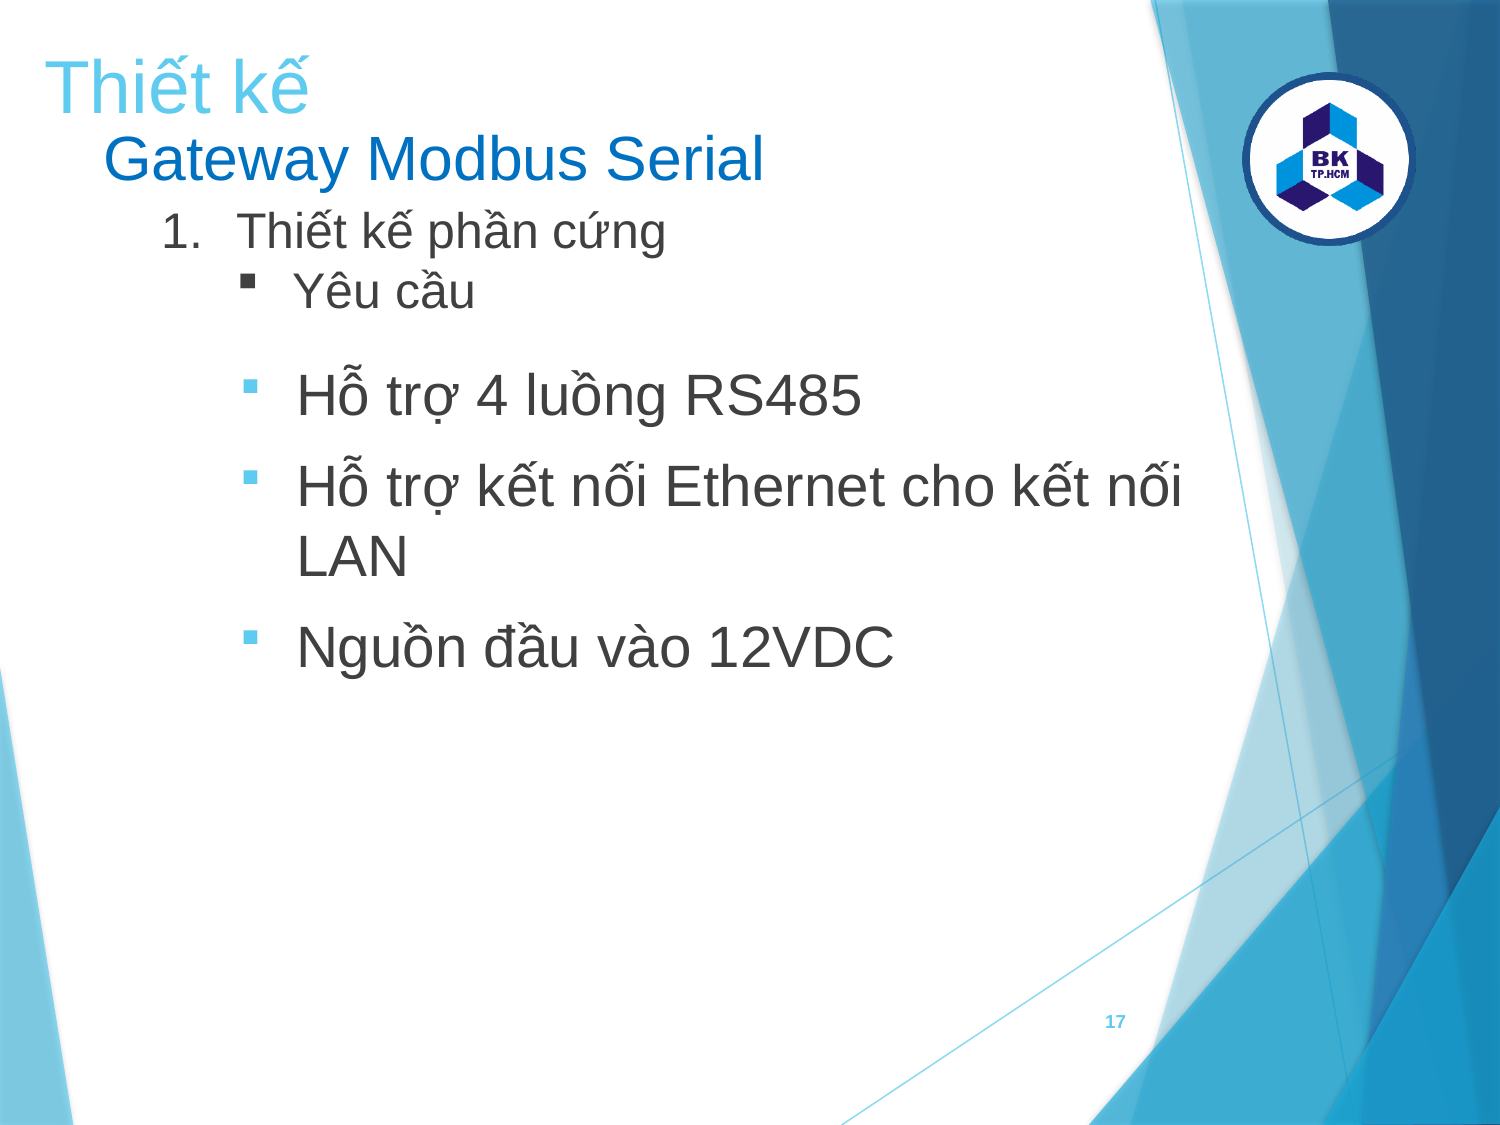

Thiết kế
Gateway Modbus Serial
Thiết kế phần cứng
Yêu cầu
Hỗ trợ 4 luồng RS485
Hỗ trợ kết nối Ethernet cho kết nối LAN
Nguồn đầu vào 12VDC
17